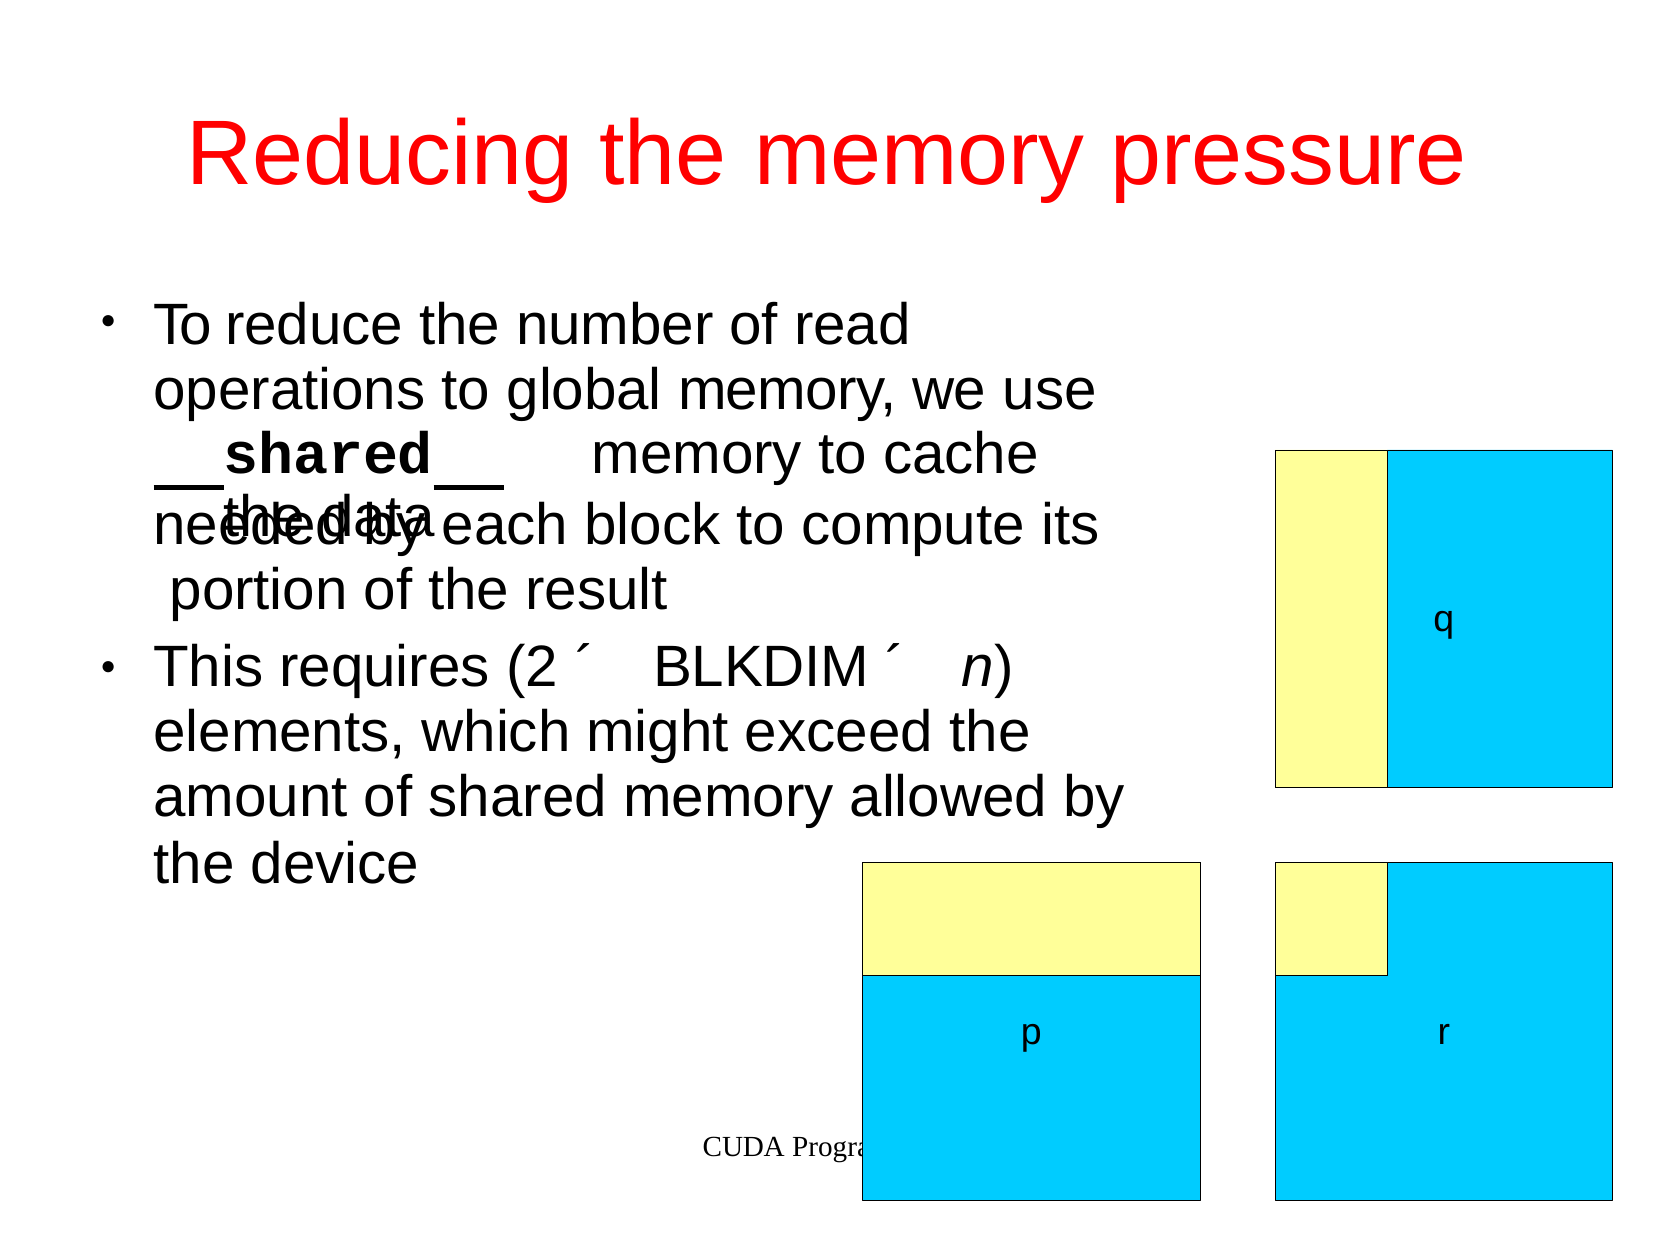

# Reducing the	memory pressure
To reduce the number of read  operations to global memory, we use
shared	memory to cache the data
●

needed by each block to compute its  portion of the result
This requires (2 ´	BLKDIM ´	n)  elements, which might exceed the  amount of shared memory allowed by

q
●
the device

p
r
CUDA Progra
mming
88